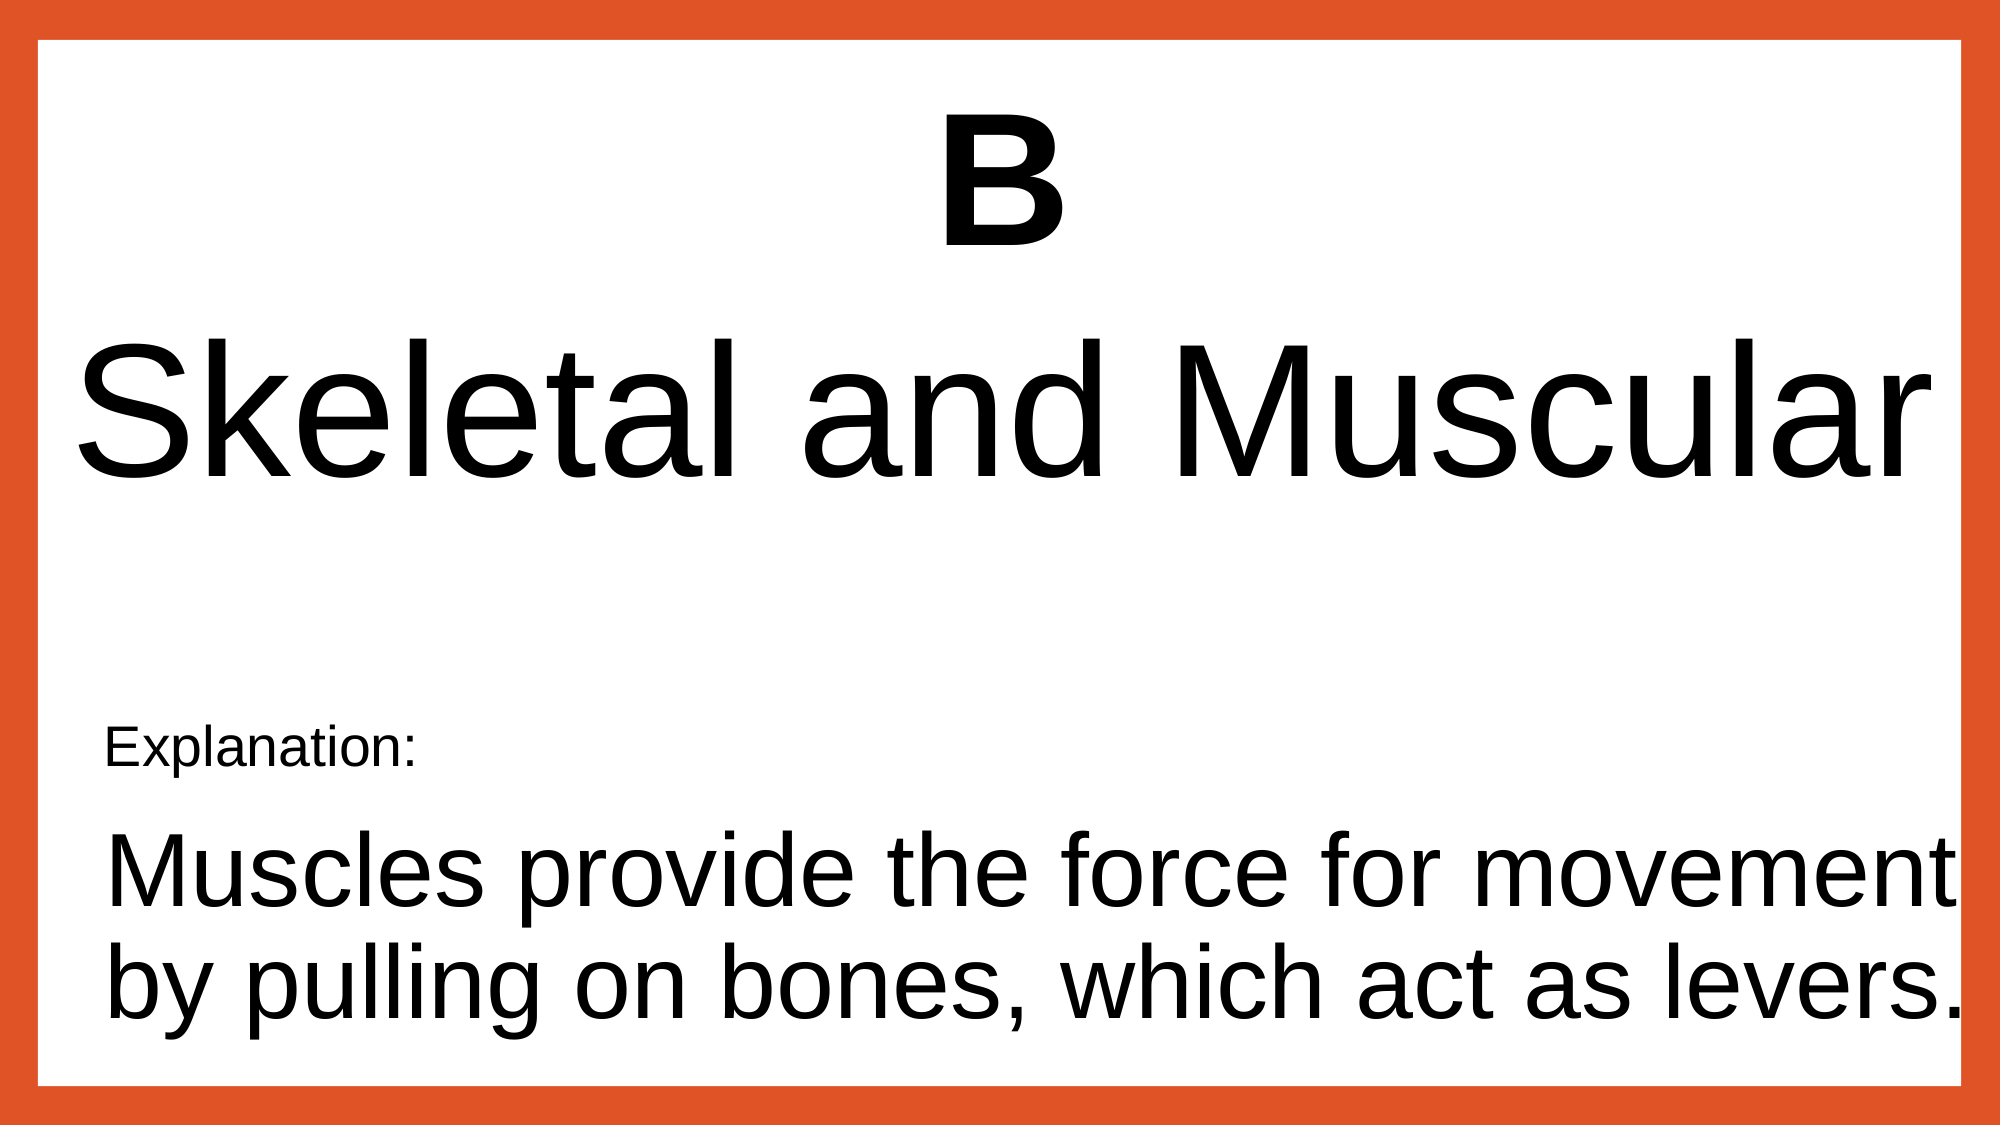

B
Skeletal and Muscular

Explanation:
Muscles provide the force for movement by pulling on bones, which act as levers.